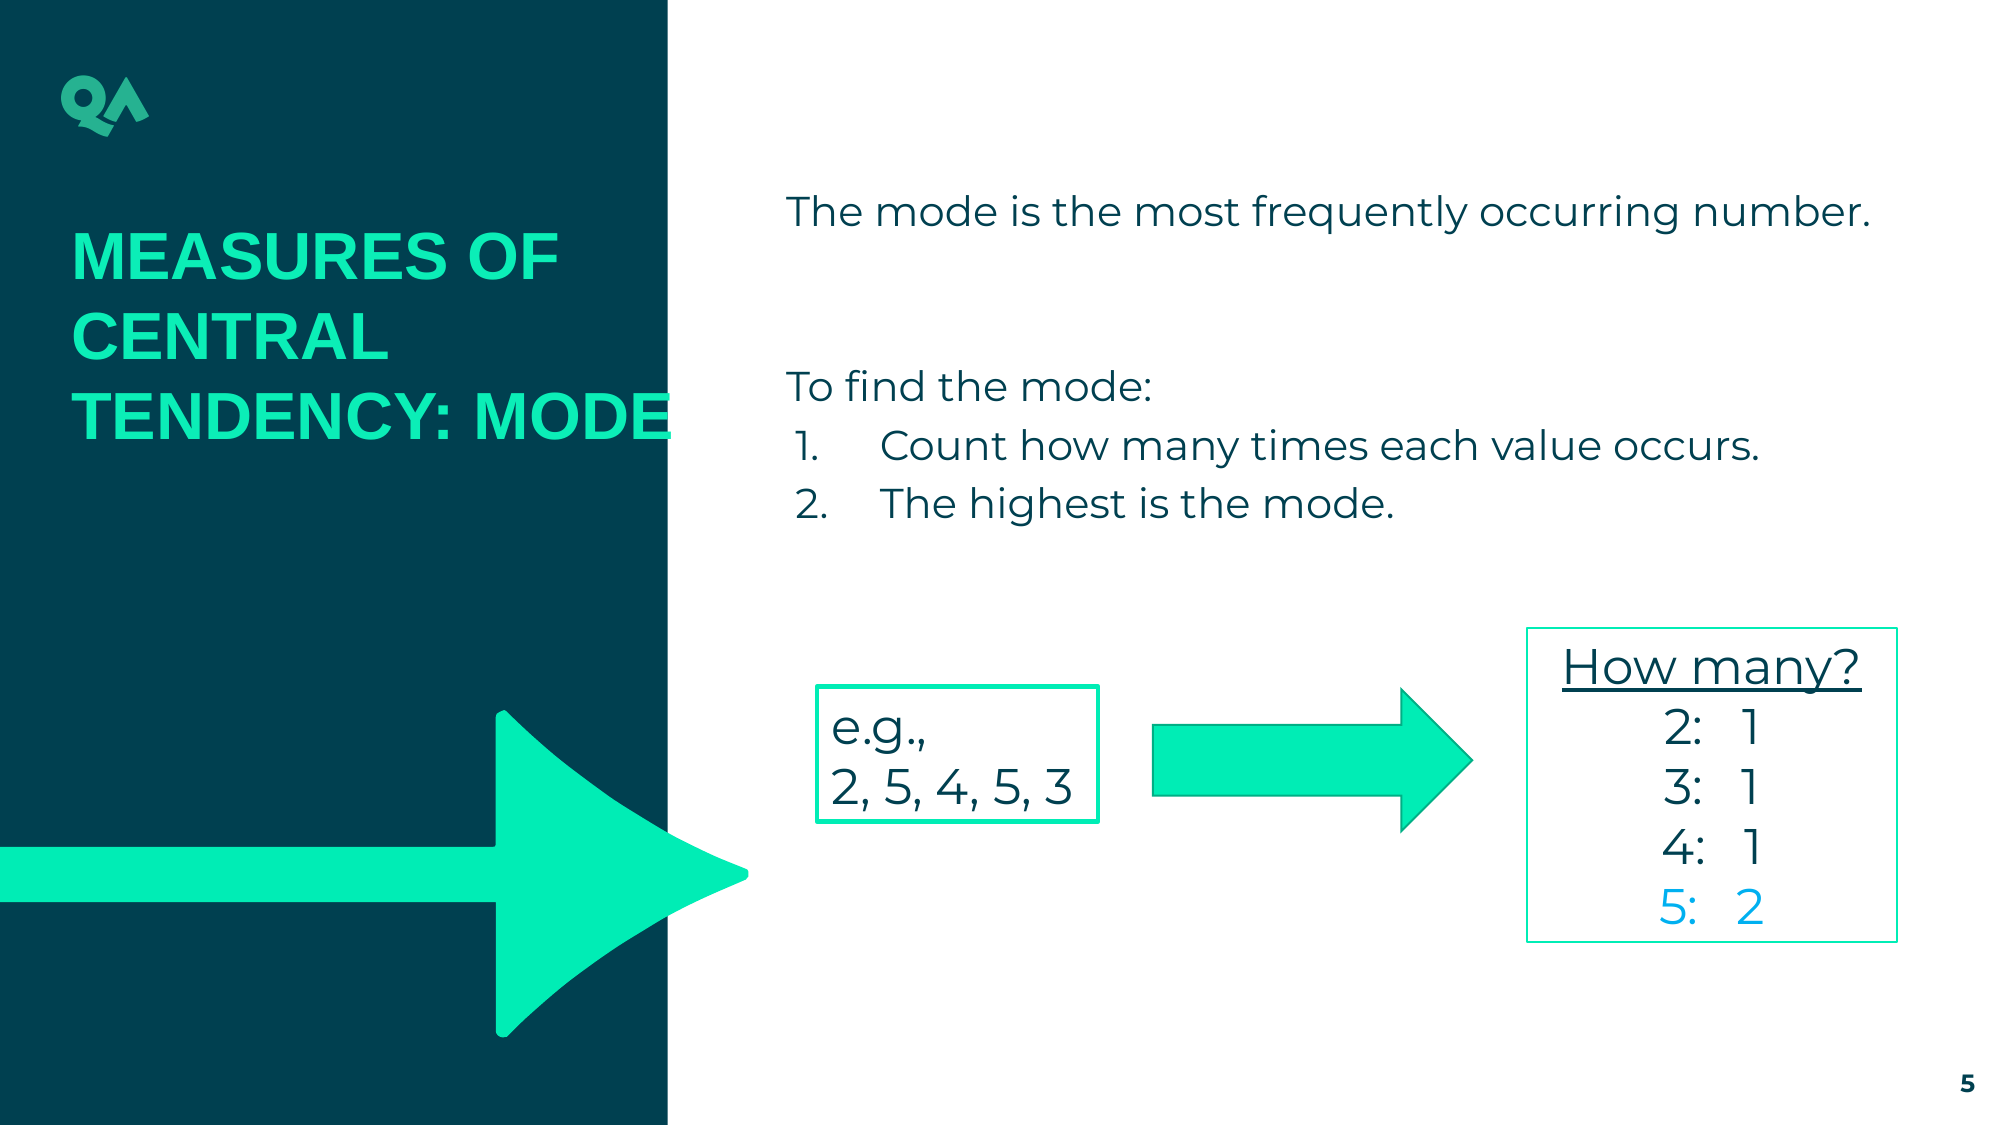

The mode is the most frequently occurring number.

To find the mode:
Count how many times each value occurs.
The highest is the mode.

Measures of Central Tendency: Mode

How many?
2:   1
3:   1
4:   1
5:   2
e.g.,
2, 5, 4, 5, 3
5